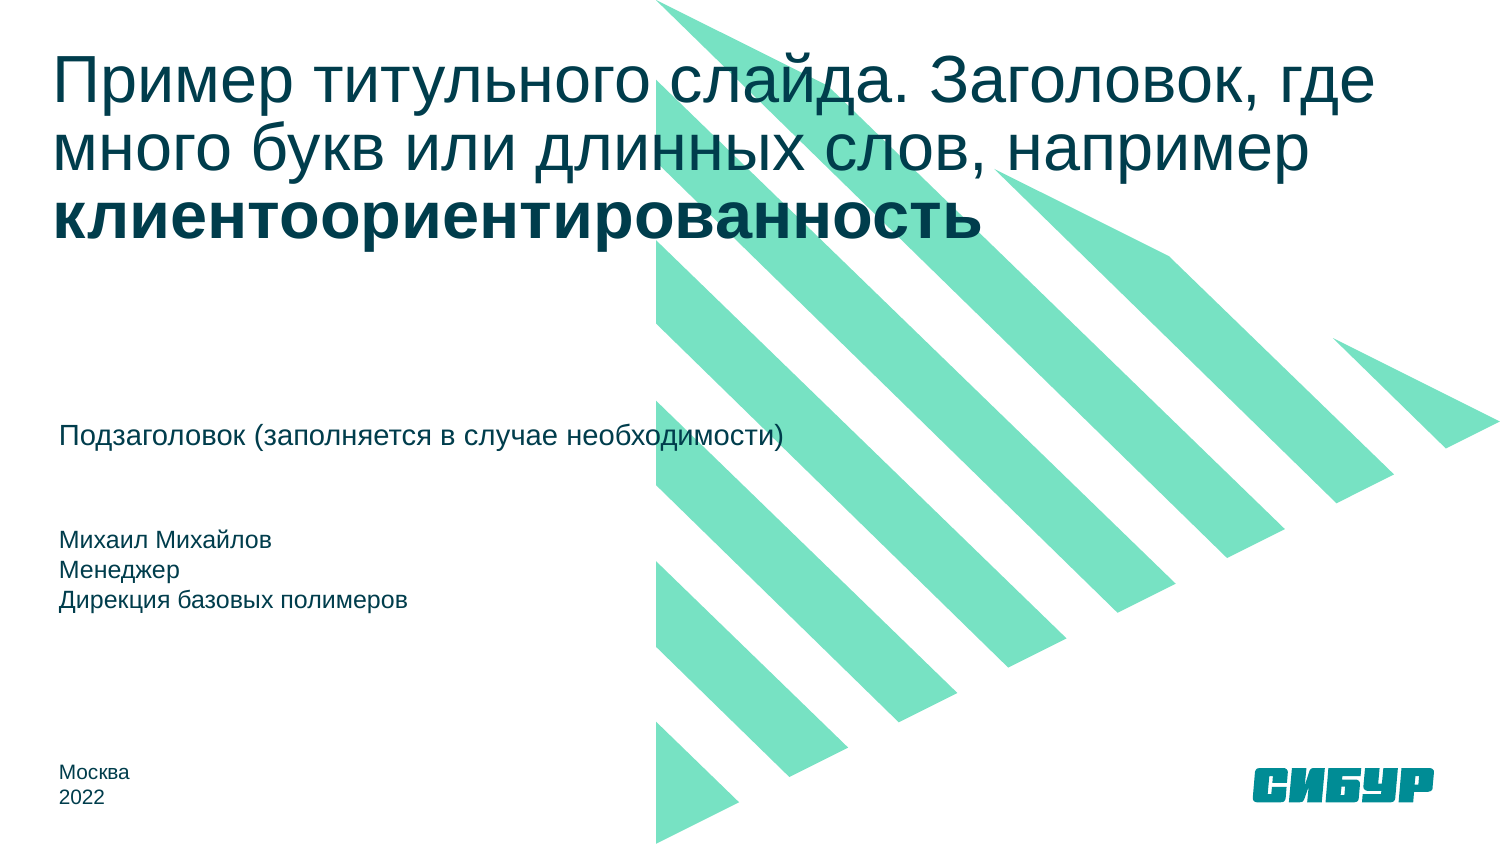

# Пример титульного слайда. Заголовок, где много букв или длинных слов, например клиентоориентированность
Подзаголовок (заполняется в случае необходимости)
Михаил Михайлов
Менеджер
Дирекция базовых полимеров
Москва
2022